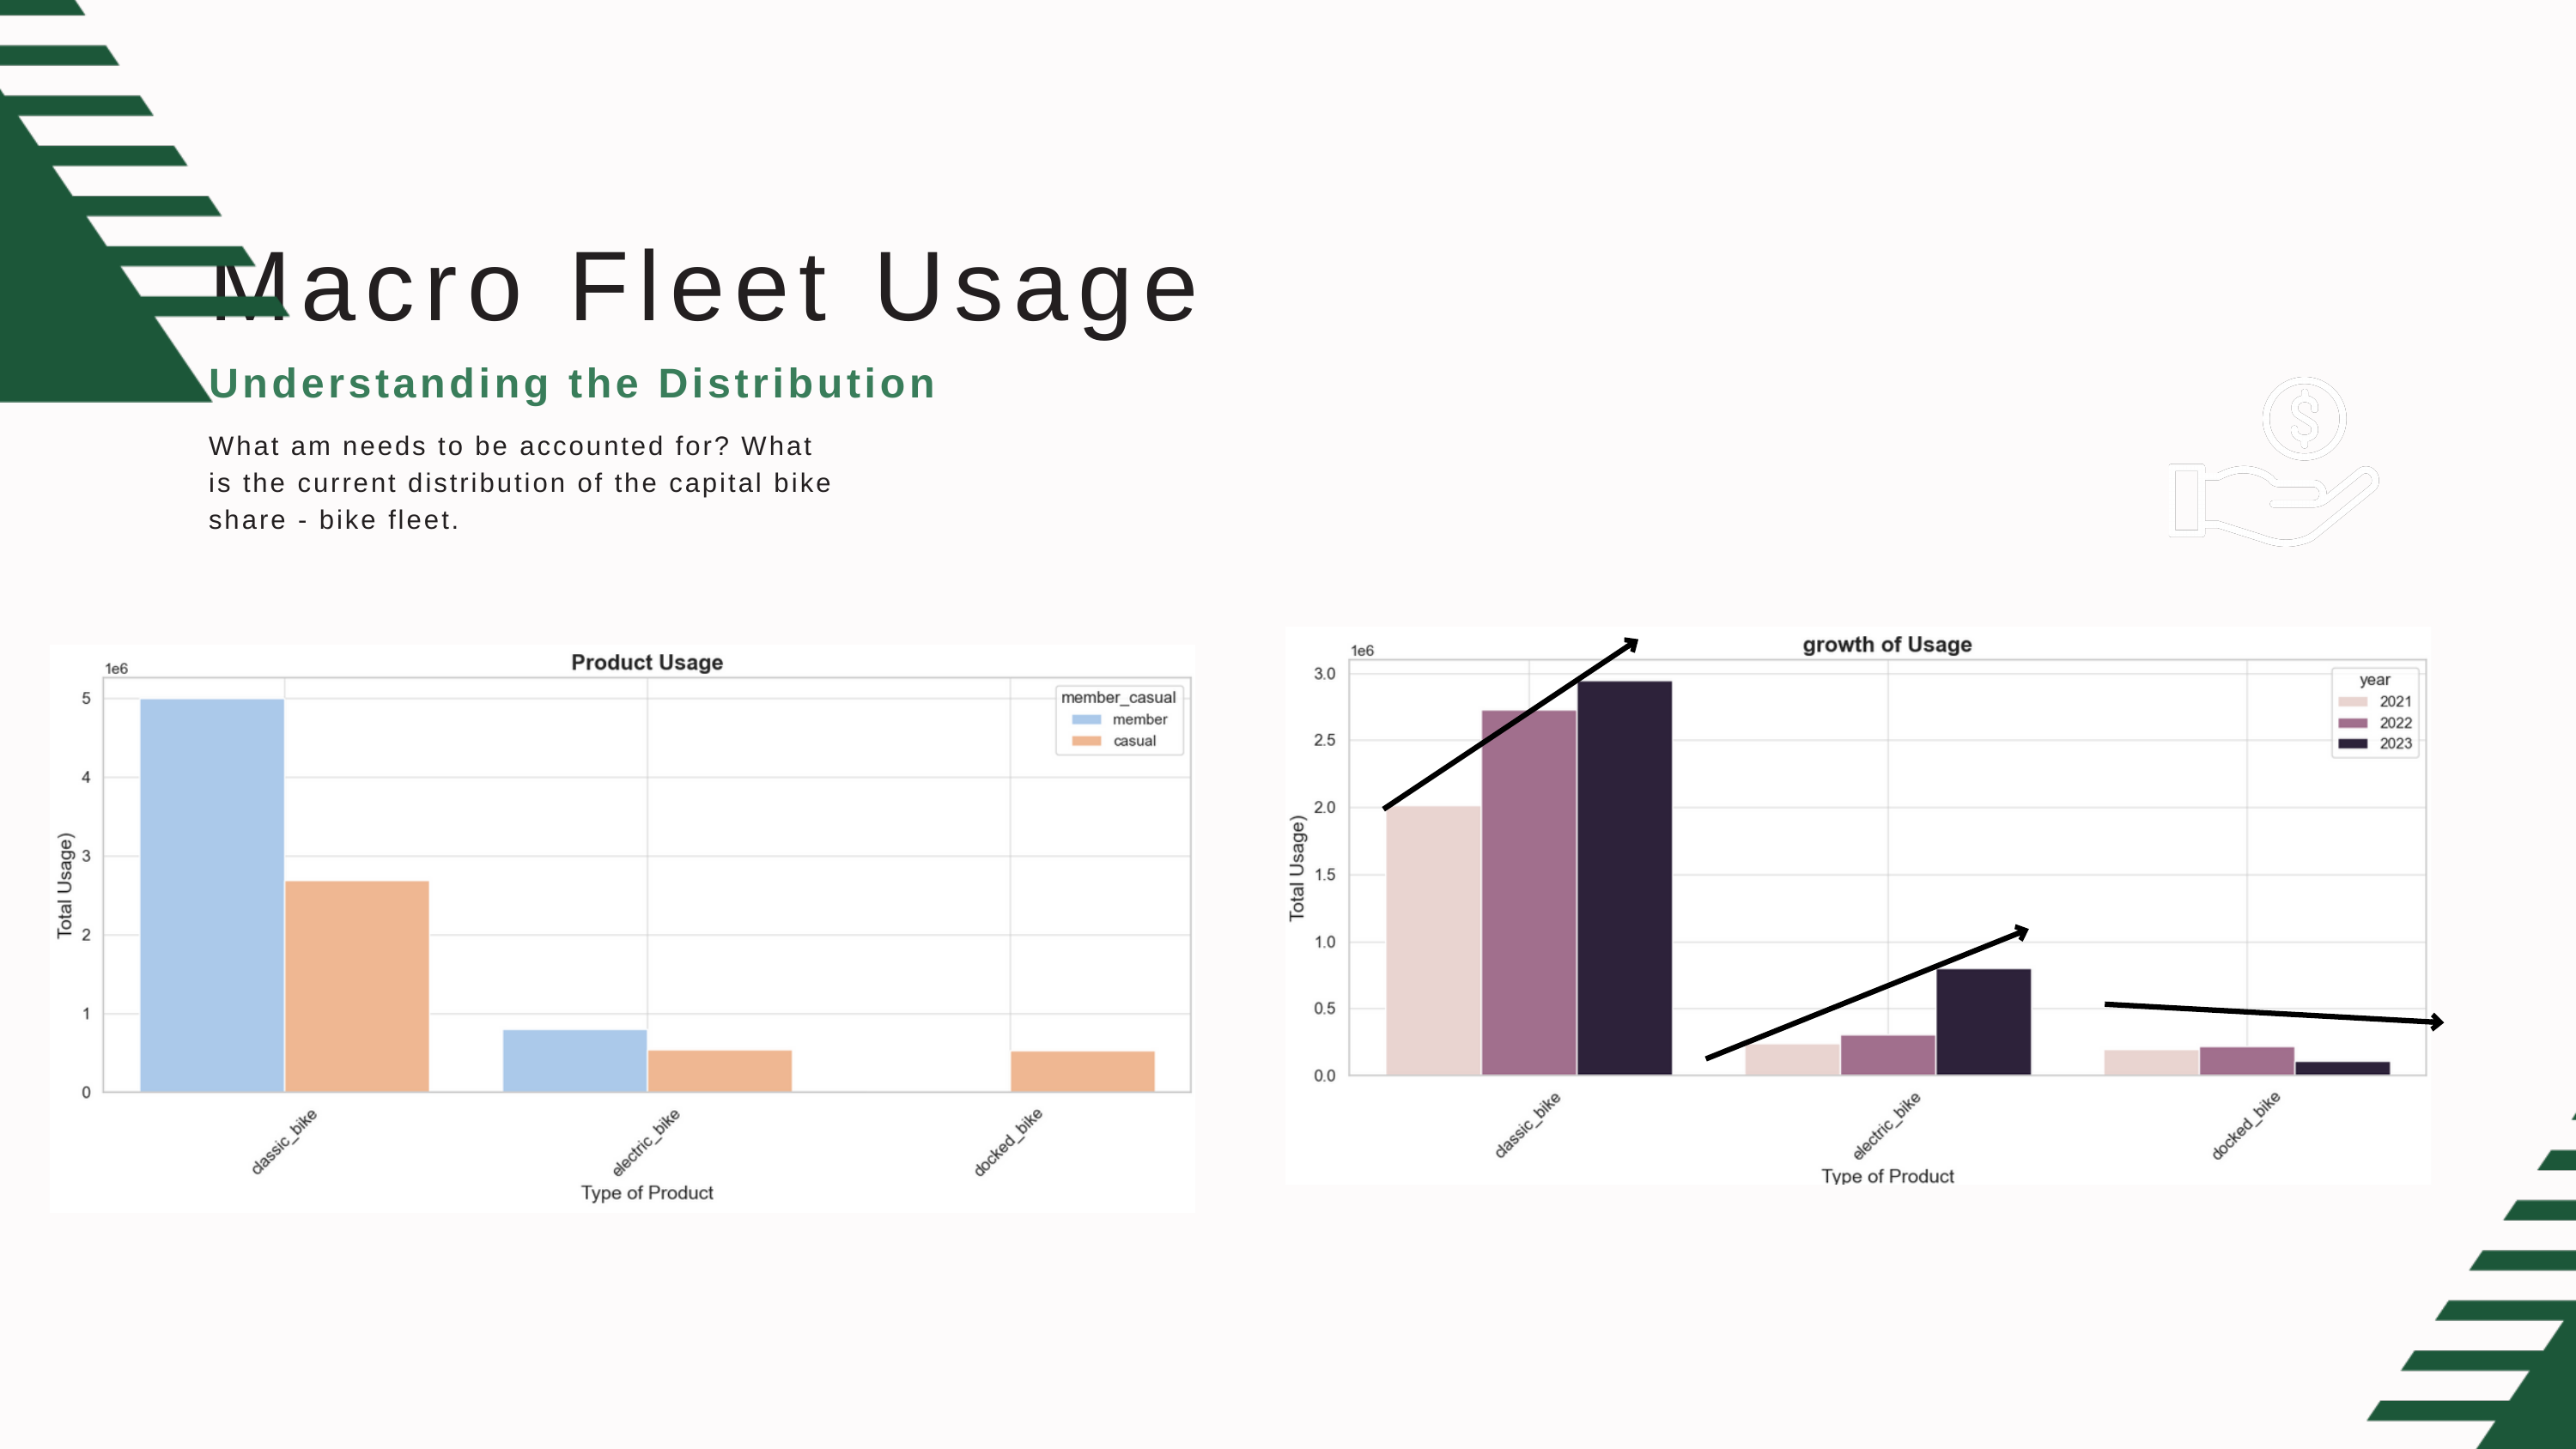

Macro Fleet Usage
Understanding the Distribution

What am needs to be accounted for? What is the current distribution of the capital bike share - bike fleet.